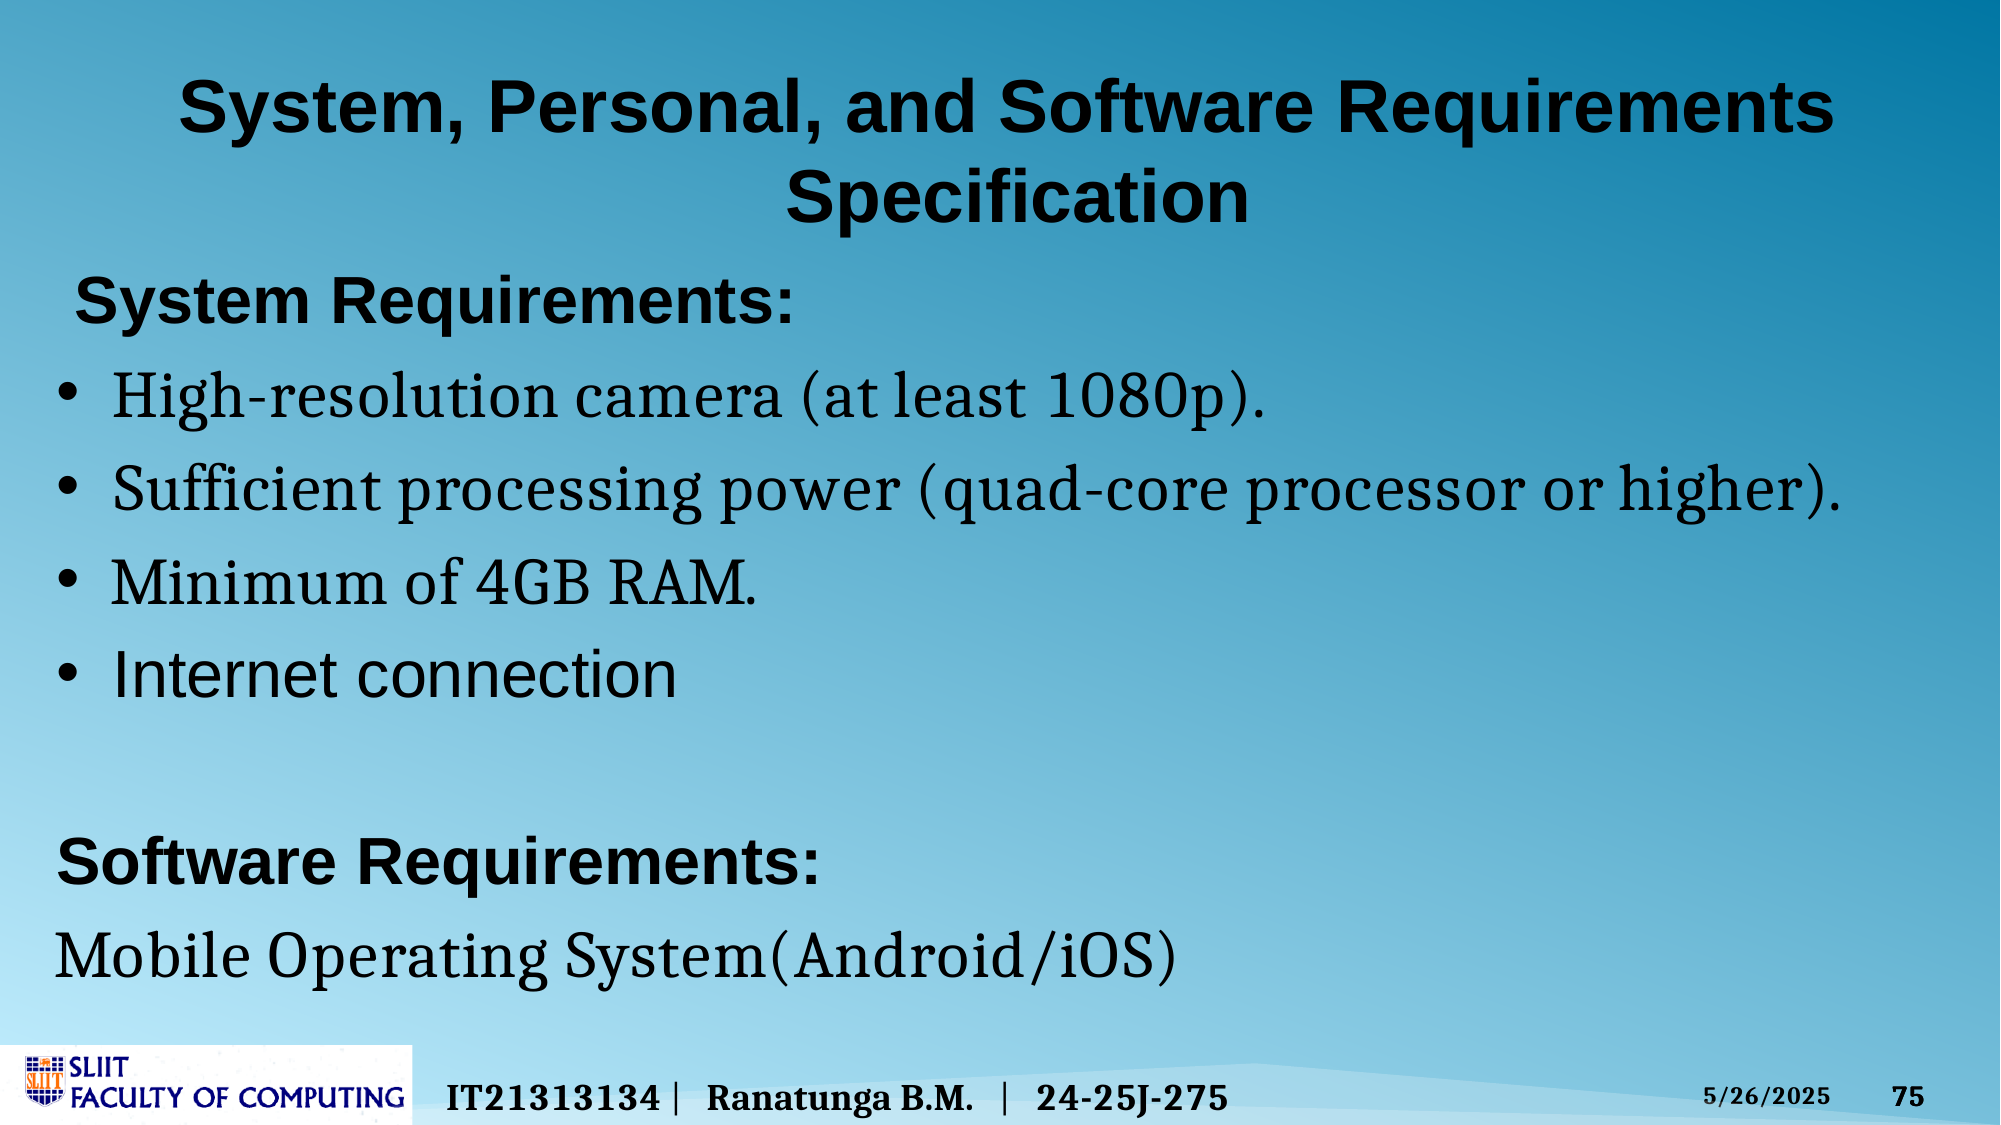

System, Personal, and Software Requirements
 Specification
 System Requirements:
High-resolution camera (at least 1080p).
Sufficient processing power (quad-core processor or higher).
Minimum of 4GB RAM.
Internet connection

Software Requirements:
Mobile Operating System(Android/iOS)

IT21313134 |   Ranatunga B.M.   |   24-25J-275